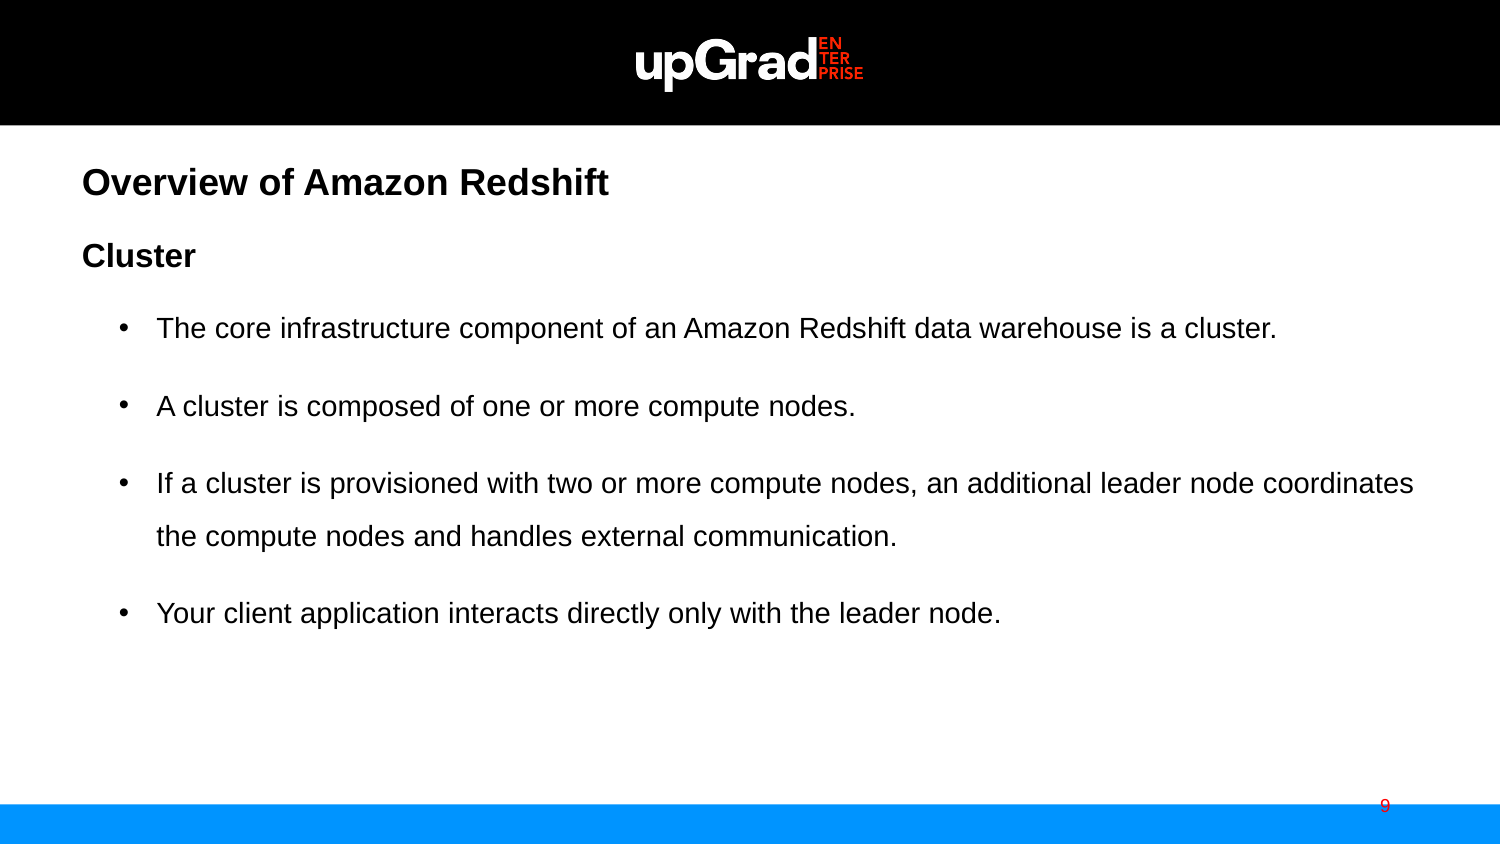

Overview of Amazon Redshift
Cluster
The core infrastructure component of an Amazon Redshift data warehouse is a cluster.
A cluster is composed of one or more compute nodes.
If a cluster is provisioned with two or more compute nodes, an additional leader node coordinates the compute nodes and handles external communication.
Your client application interacts directly only with the leader node.
9